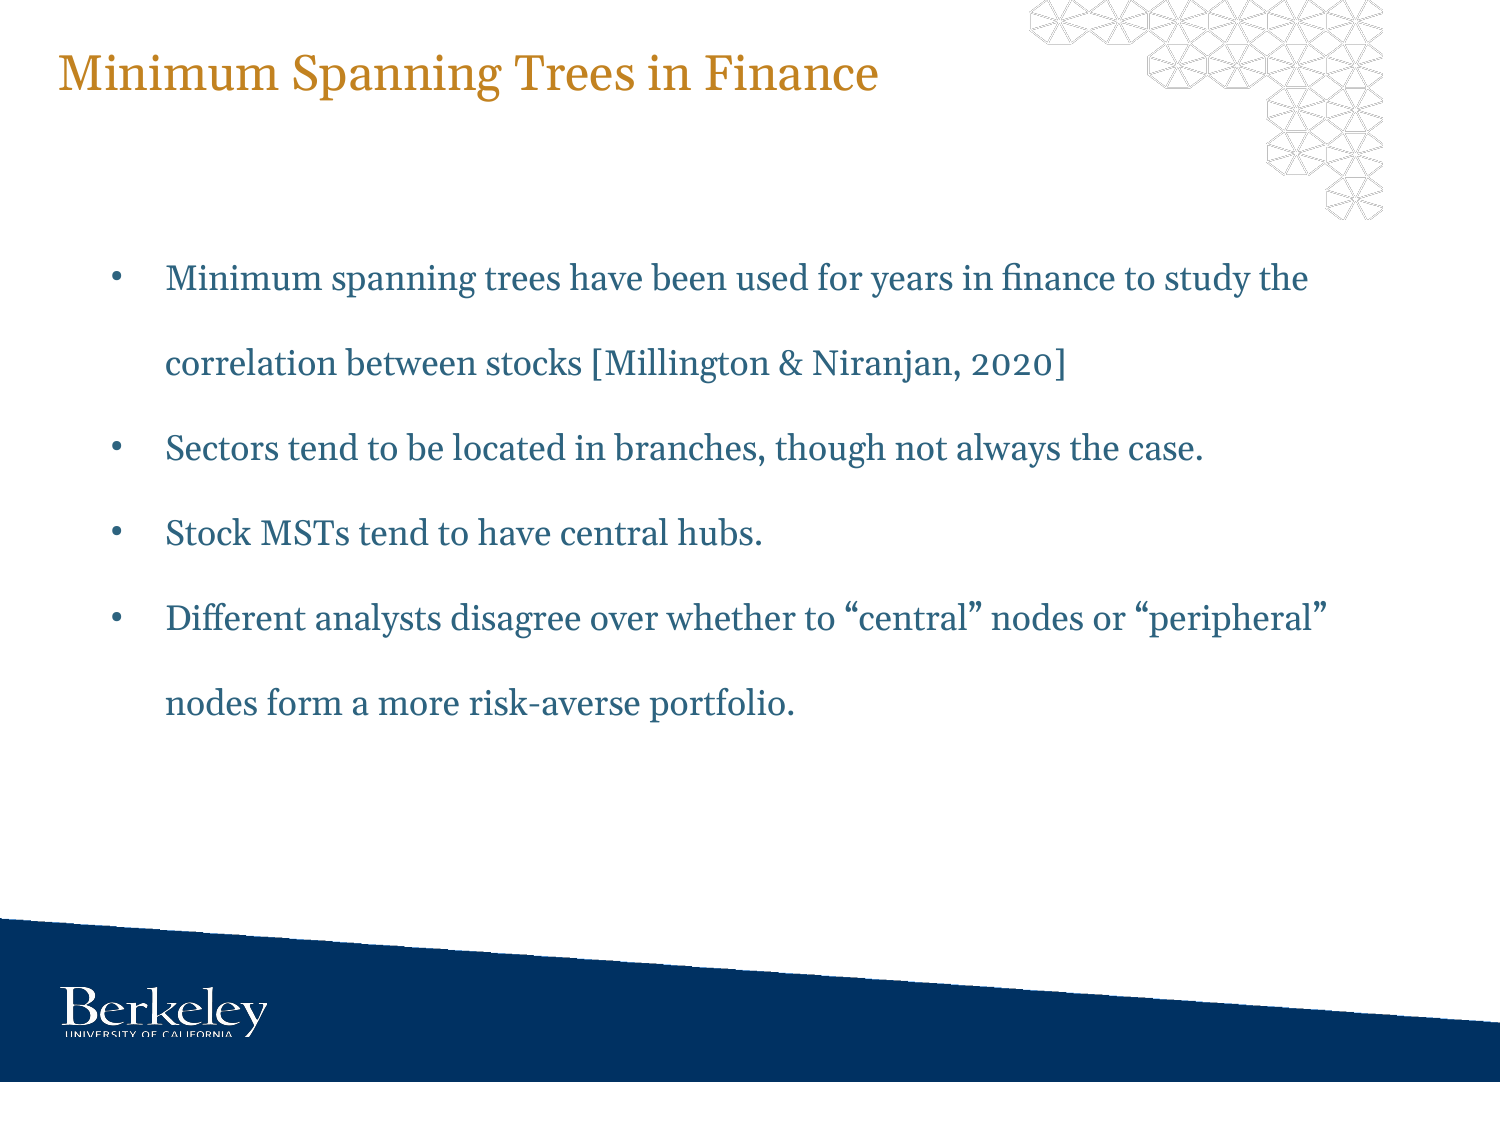

# Minimum Spanning Trees in Finance
Minimum spanning trees have been used for years in finance to study the correlation between stocks [Millington & Niranjan, 2020]
Sectors tend to be located in branches, though not always the case.
Stock MSTs tend to have central hubs.
Different analysts disagree over whether to “central” nodes or “peripheral” nodes form a more risk-averse portfolio.